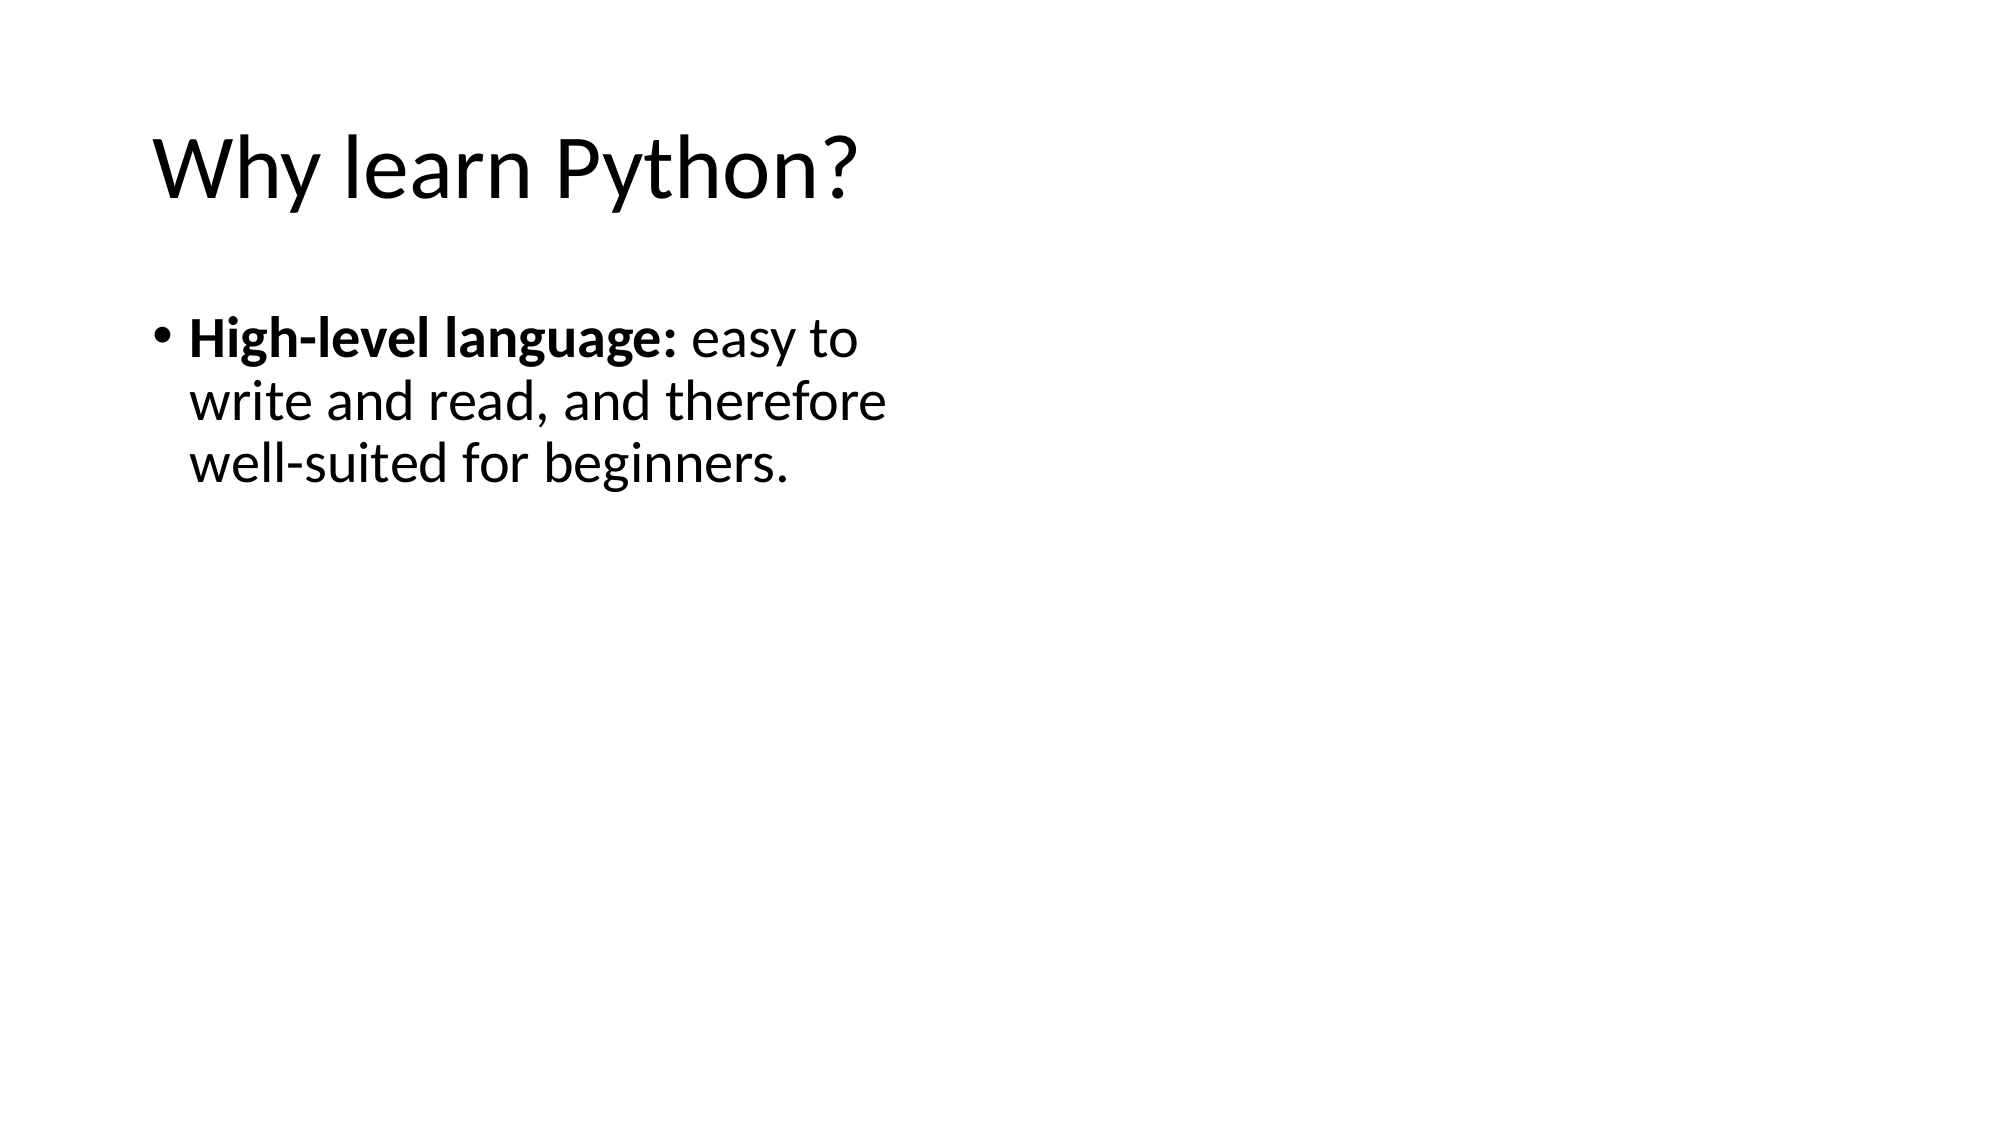

# Why learn Python?
High-level language: easy to write and read, and therefore well-suited for beginners.